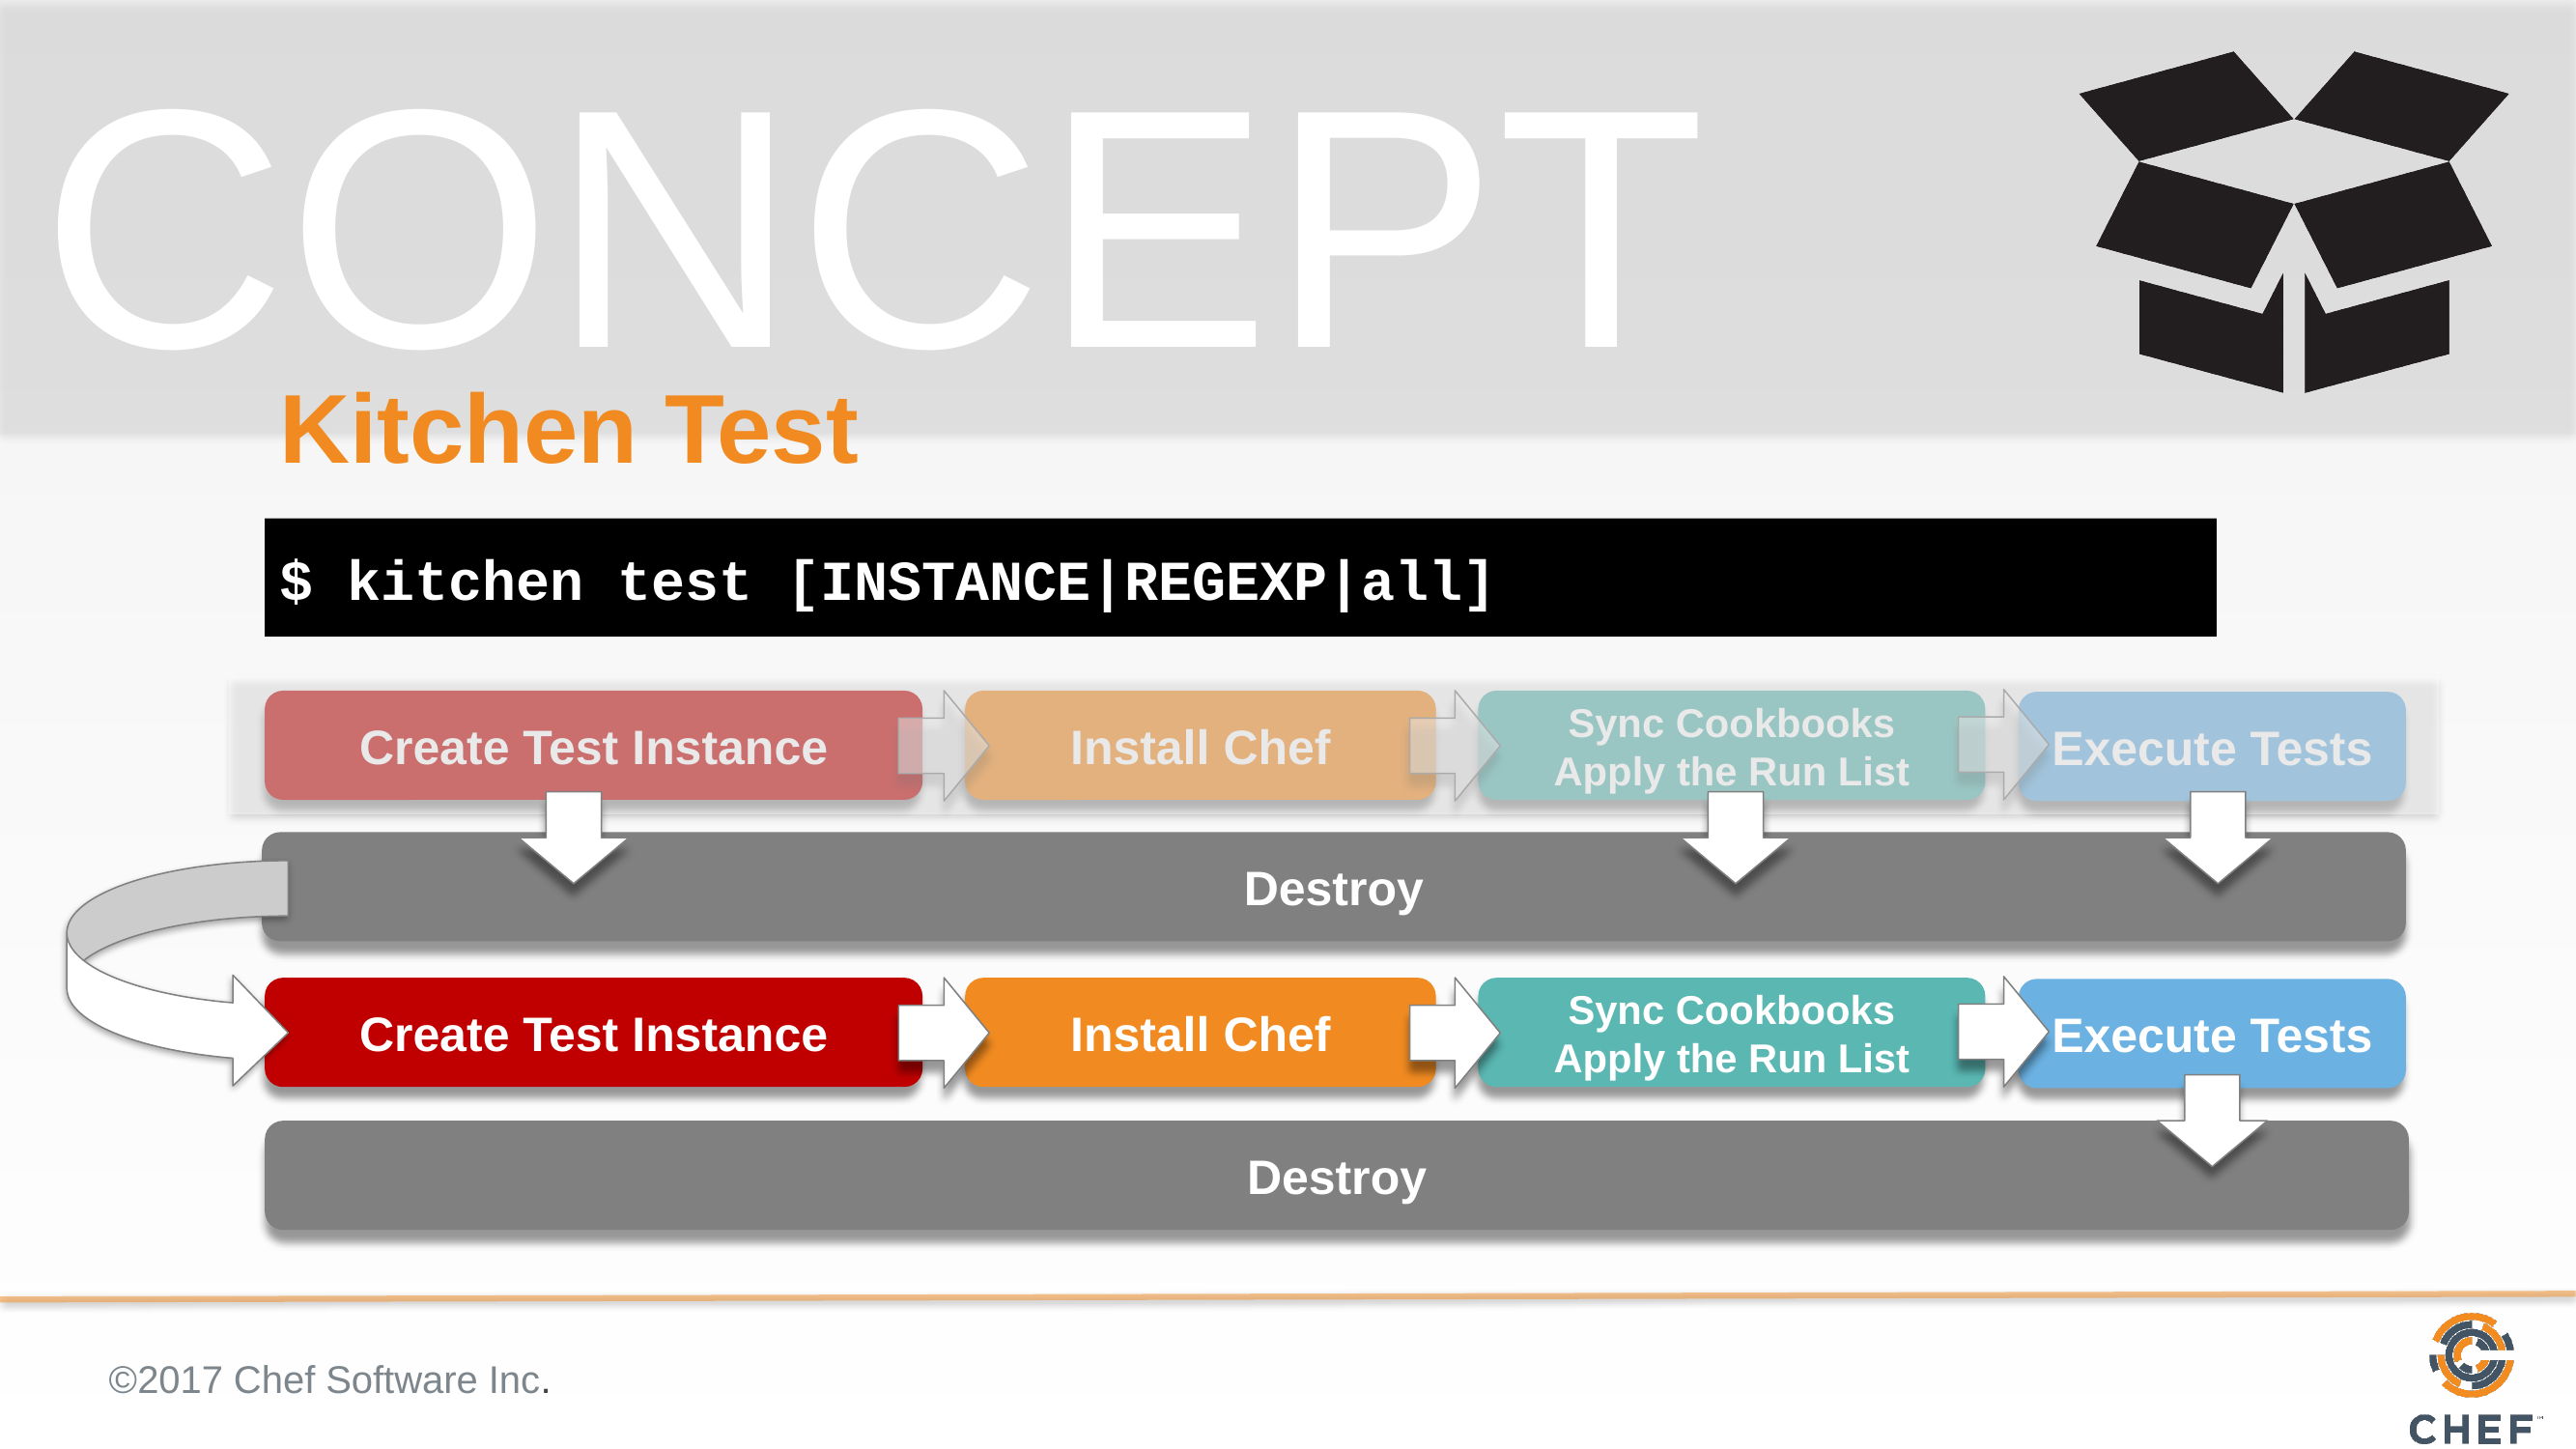

# Kitchen Test
$ kitchen test [INSTANCE|REGEXP|all]

Create Test Instance

Install Chef

Sync Cookbooks
Apply the Run List
Execute Tests

Destroy

Create Test Instance

Install Chef

Sync Cookbooks
Apply the Run List
Execute Tests

Destroy